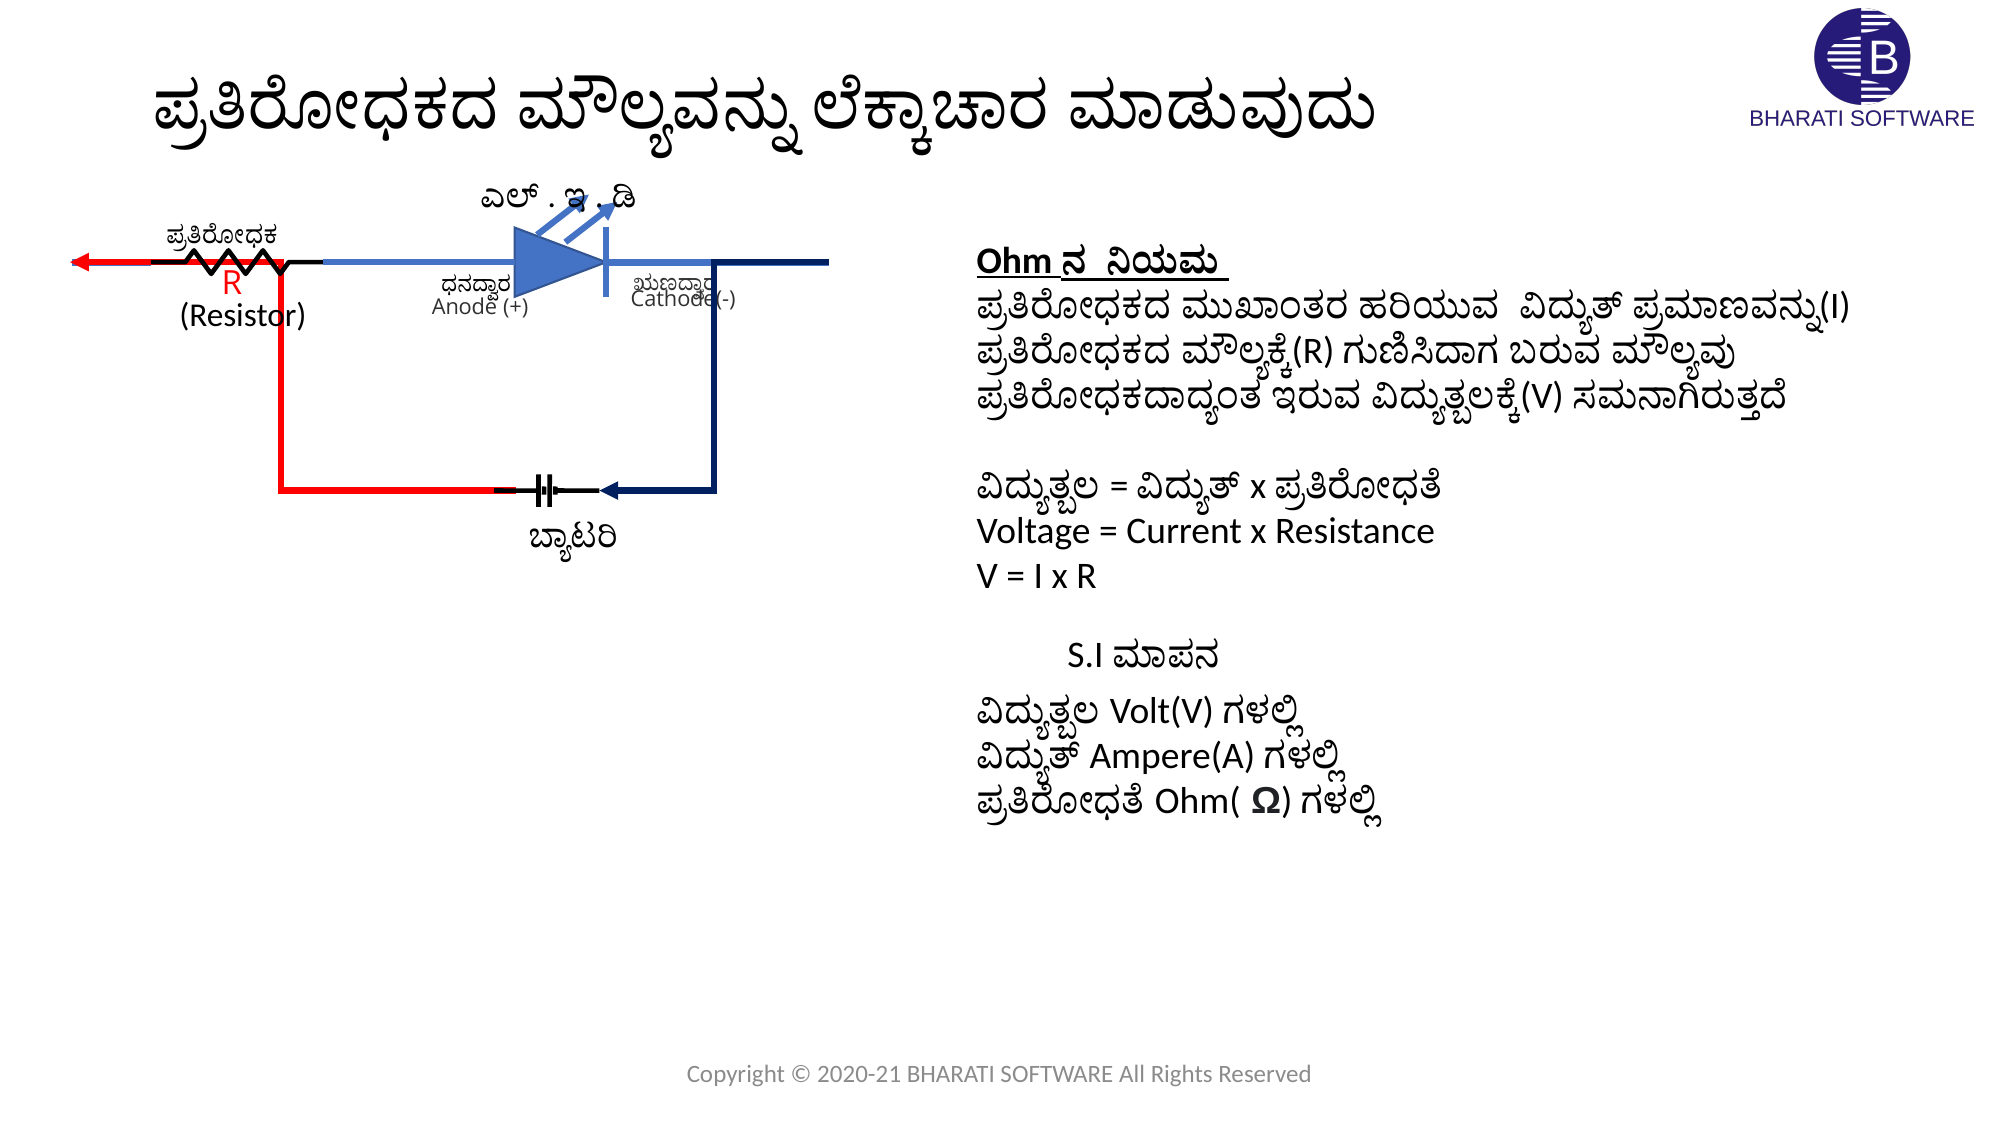

# ಪ್ರತಿರೋಧಕದ ಮೌಲ್ಯವನ್ನು ಲೆಕ್ಕಾಚಾರ ಮಾಡುವುದು
ಎಲ್ . ಇ . ಡಿ

ಪ್ರತಿರೋಧಕ

(Resistor)
R
ಋಣದ್ವಾರ
ಧನದ್ವಾರ
Cathode(-)
Anode (+)

ಬ್ಯಾಟರಿ
Ohm ನ  ನಿಯಮ
ಪ್ರತಿರೋಧಕದ ಮುಖಾಂತರ ಹರಿಯುವ  ವಿದ್ಯುತ್ ಪ್ರಮಾಣವನ್ನು(I) ಪ್ರತಿರೋಧಕದ ಮೌಲ್ಯಕ್ಕೆ(R) ಗುಣಿಸಿದಾಗ ಬರುವ ಮೌಲ್ಯವು ಪ್ರತಿರೋಧಕದಾದ್ಯಂತ ಇರುವ ವಿದ್ಯುತ್ಬಲಕ್ಕೆ(V) ಸಮನಾಗಿರುತ್ತದೆ

ವಿದ್ಯುತ್ಬಲ = ವಿದ್ಯುತ್ x ಪ್ರತಿರೋಧತೆ
Voltage = Current x Resistance
V = I x R

ವಿದ್ಯುತ್ಬಲ Volt(V) ಗಳಲ್ಲಿ
ವಿದ್ಯುತ್ Ampere(A) ಗಳಲ್ಲಿ
ಪ್ರತಿರೋಧತೆ Ohm( Ω) ಗಳಲ್ಲಿ
S.I ಮಾಪನ
Copyright © 2020-21 BHARATI SOFTWARE All Rights Reserved